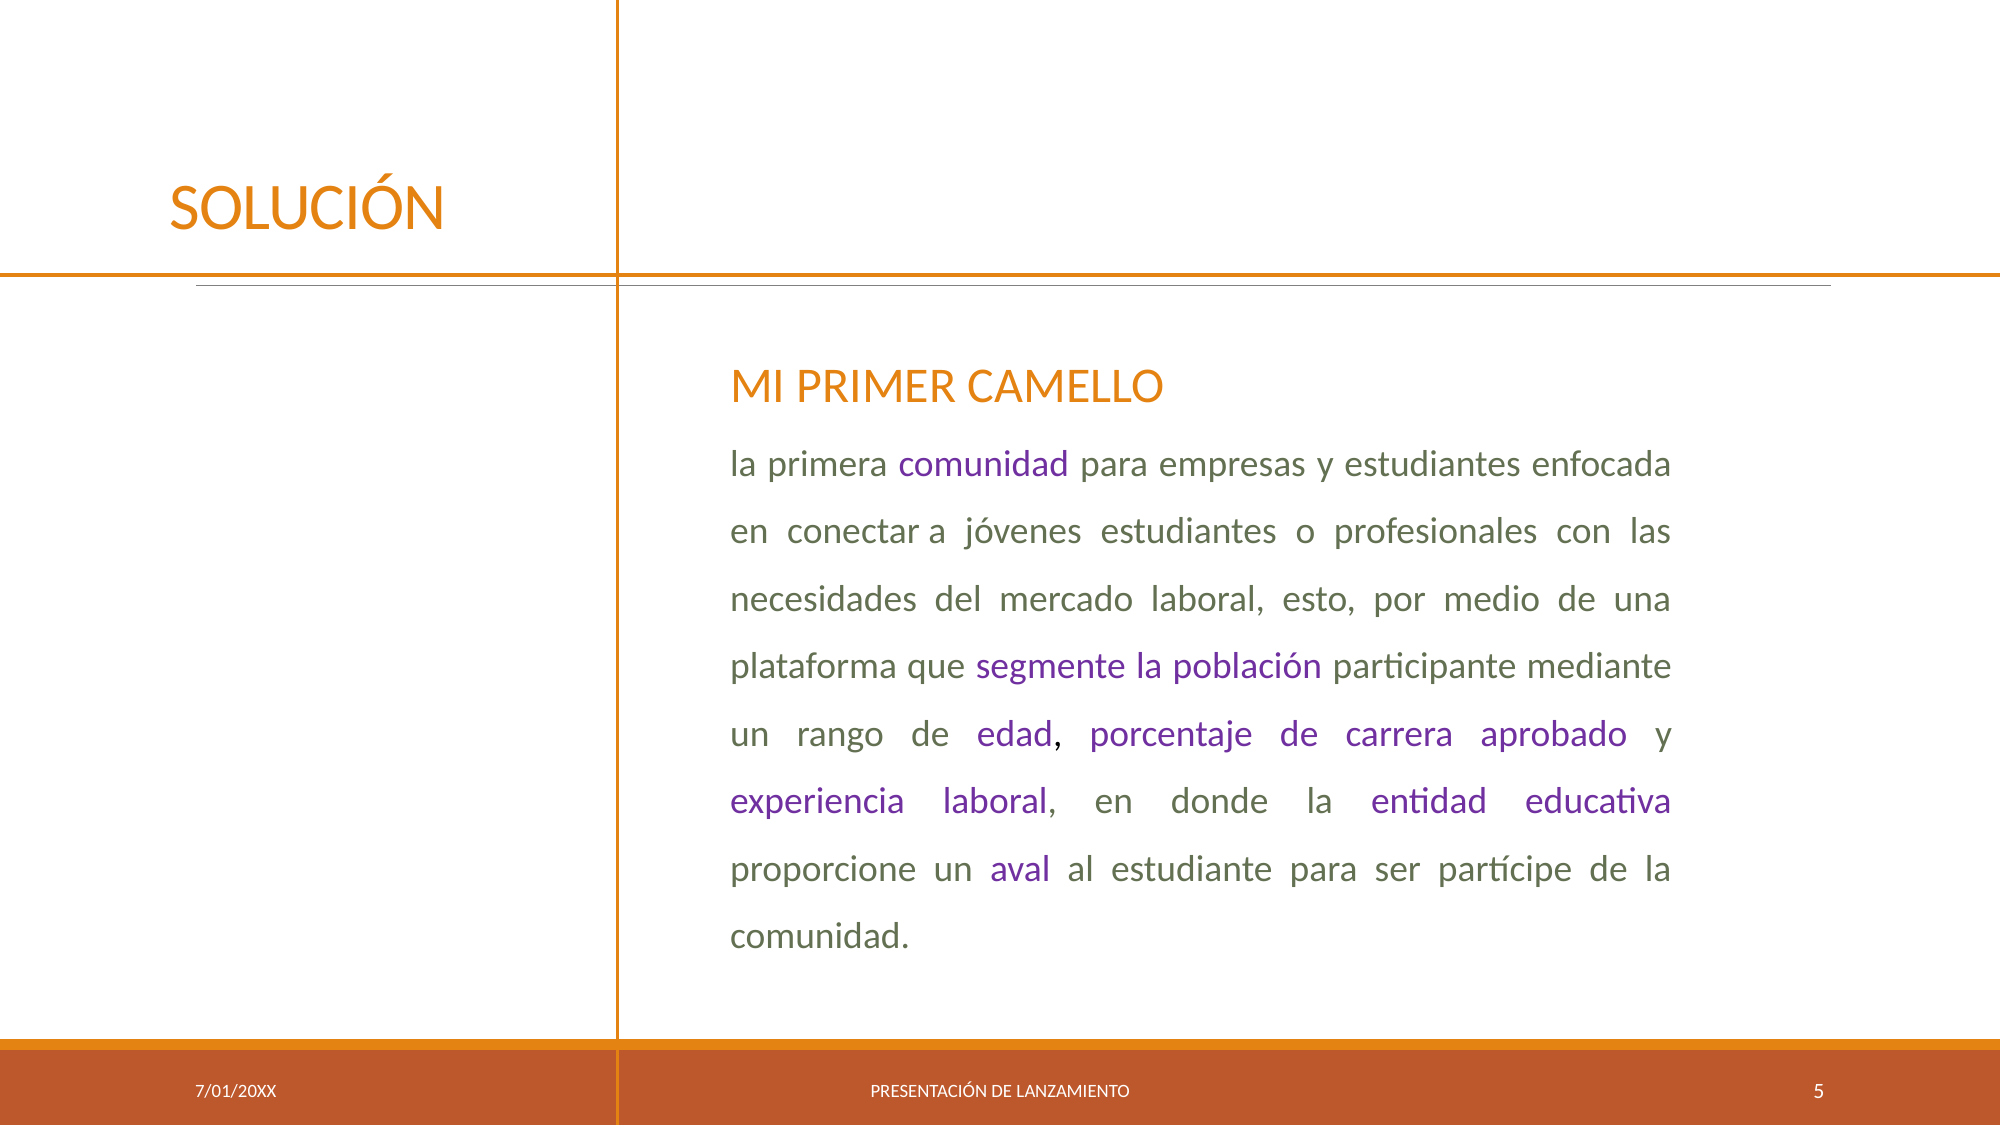

# Solución
Mi primer Camello
la primera comunidad para empresas y estudiantes enfocada en conectar a jóvenes estudiantes o profesionales con las necesidades del mercado laboral, esto, por medio de una plataforma que segmente la población participante mediante un rango de edad, porcentaje de carrera aprobado y experiencia laboral, en donde la entidad educativa proporcione un aval al estudiante para ser partícipe de la comunidad.
7/01/20XX
Presentación de lanzamiento
5